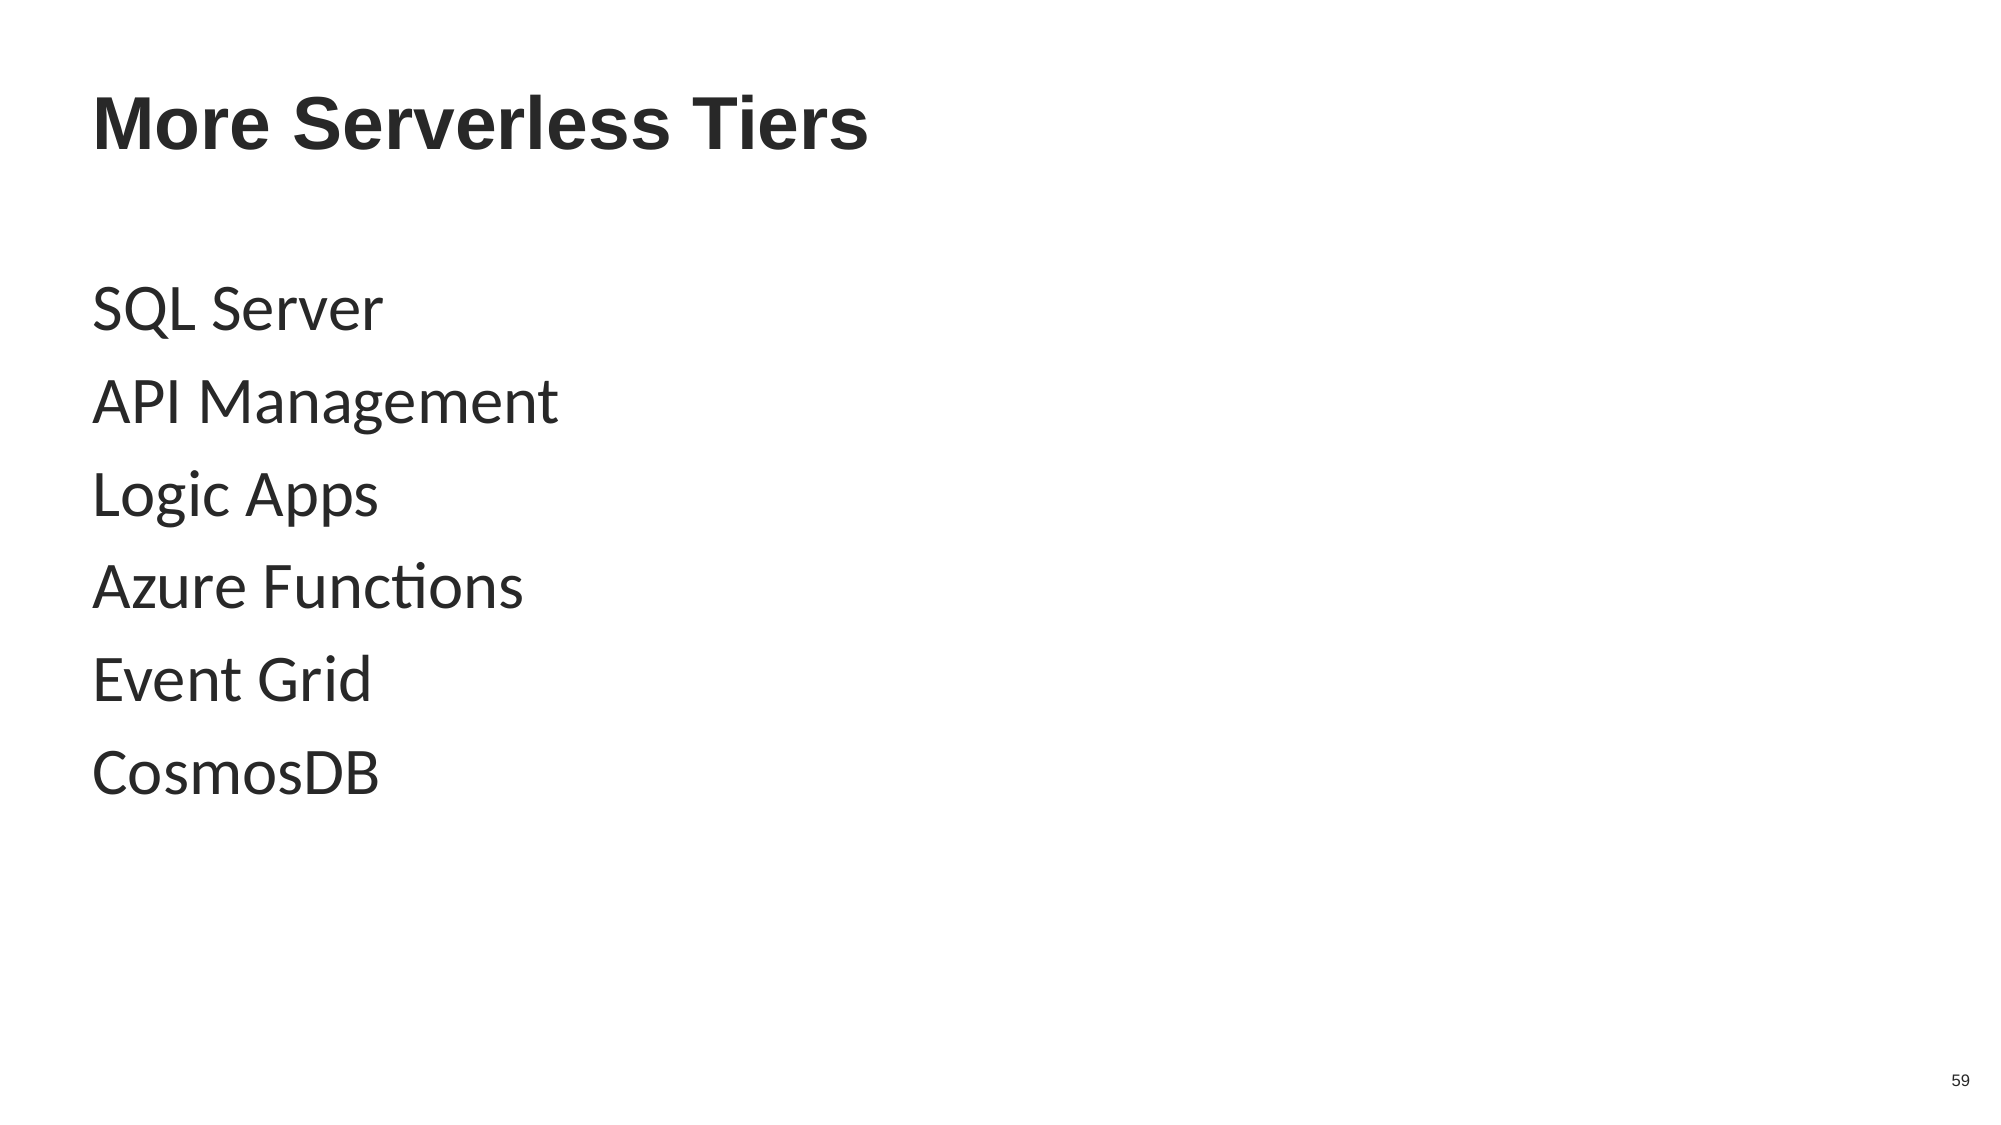

# More Serverless Tiers
SQL Server
API Management
Logic Apps
Azure Functions
Event Grid
CosmosDB
59